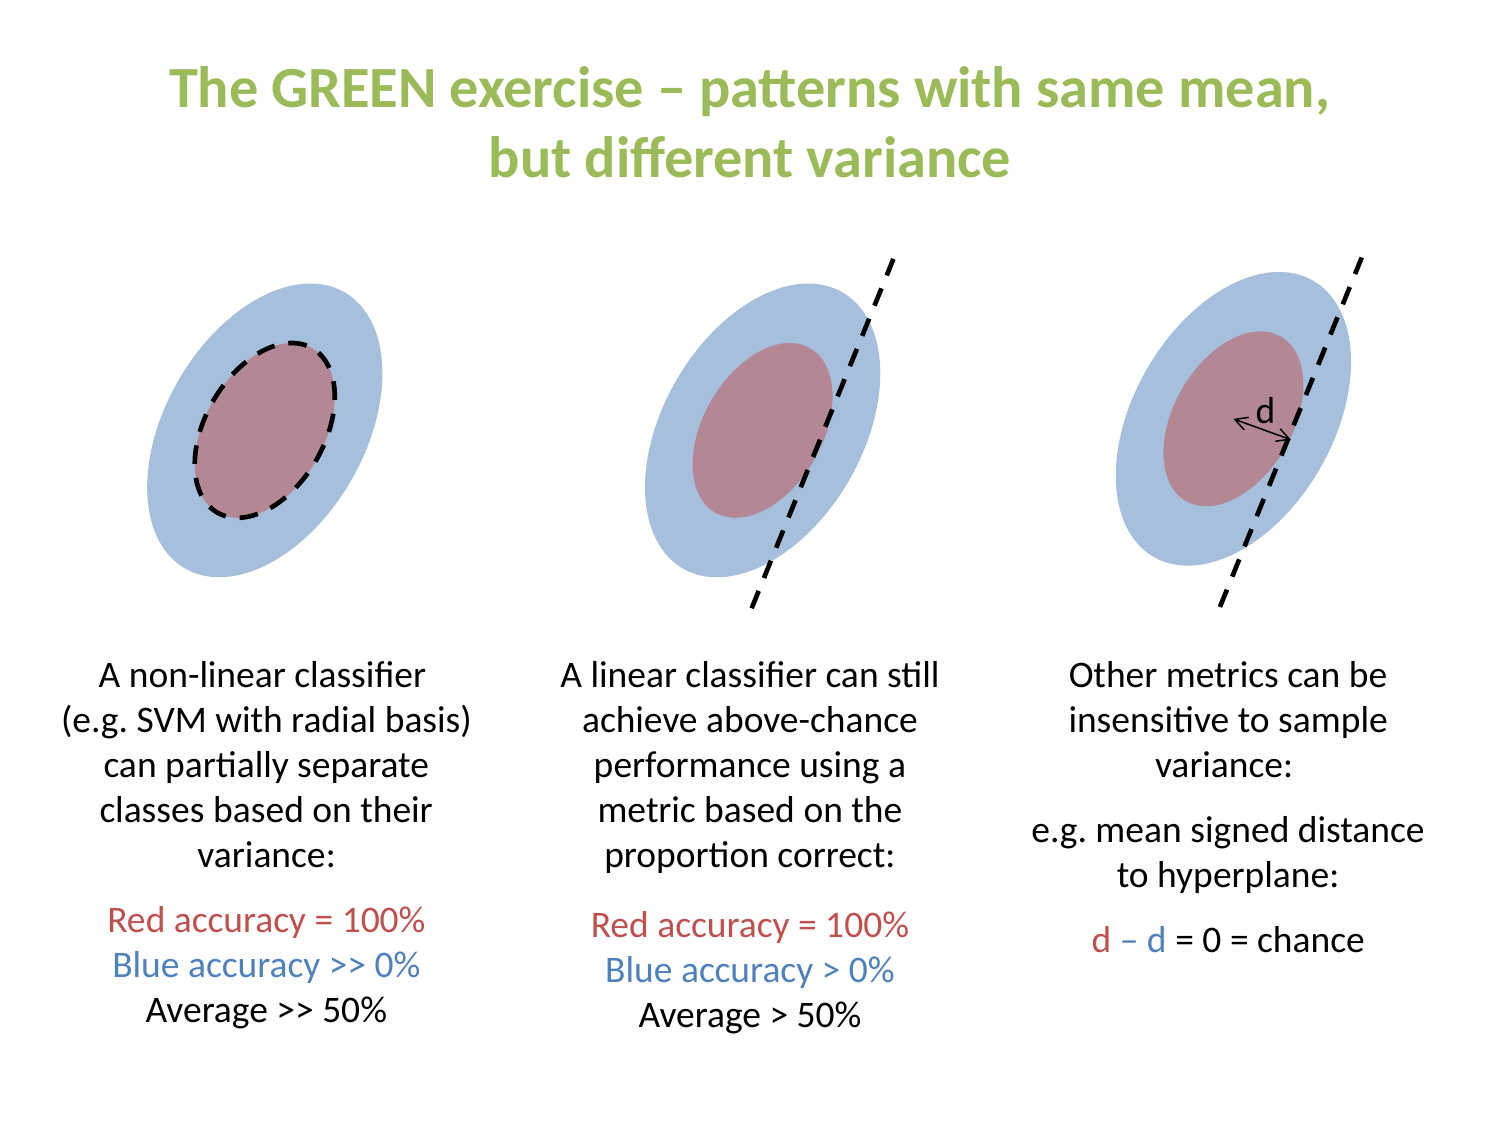

# The GREEN exercise – patterns with same mean, but different variance

d
A non-linear classifier
(e.g. SVM with radial basis) can partially separate classes based on their variance:
Red accuracy = 100%
Blue accuracy >> 0%
Average >> 50%
A linear classifier can still achieve above-chance performance using a metric based on the proportion correct:
Red accuracy = 100%
Blue accuracy > 0%
Average > 50%
Other metrics can be insensitive to sample variance:
e.g. mean signed distance to hyperplane:
d – d = 0 = chance